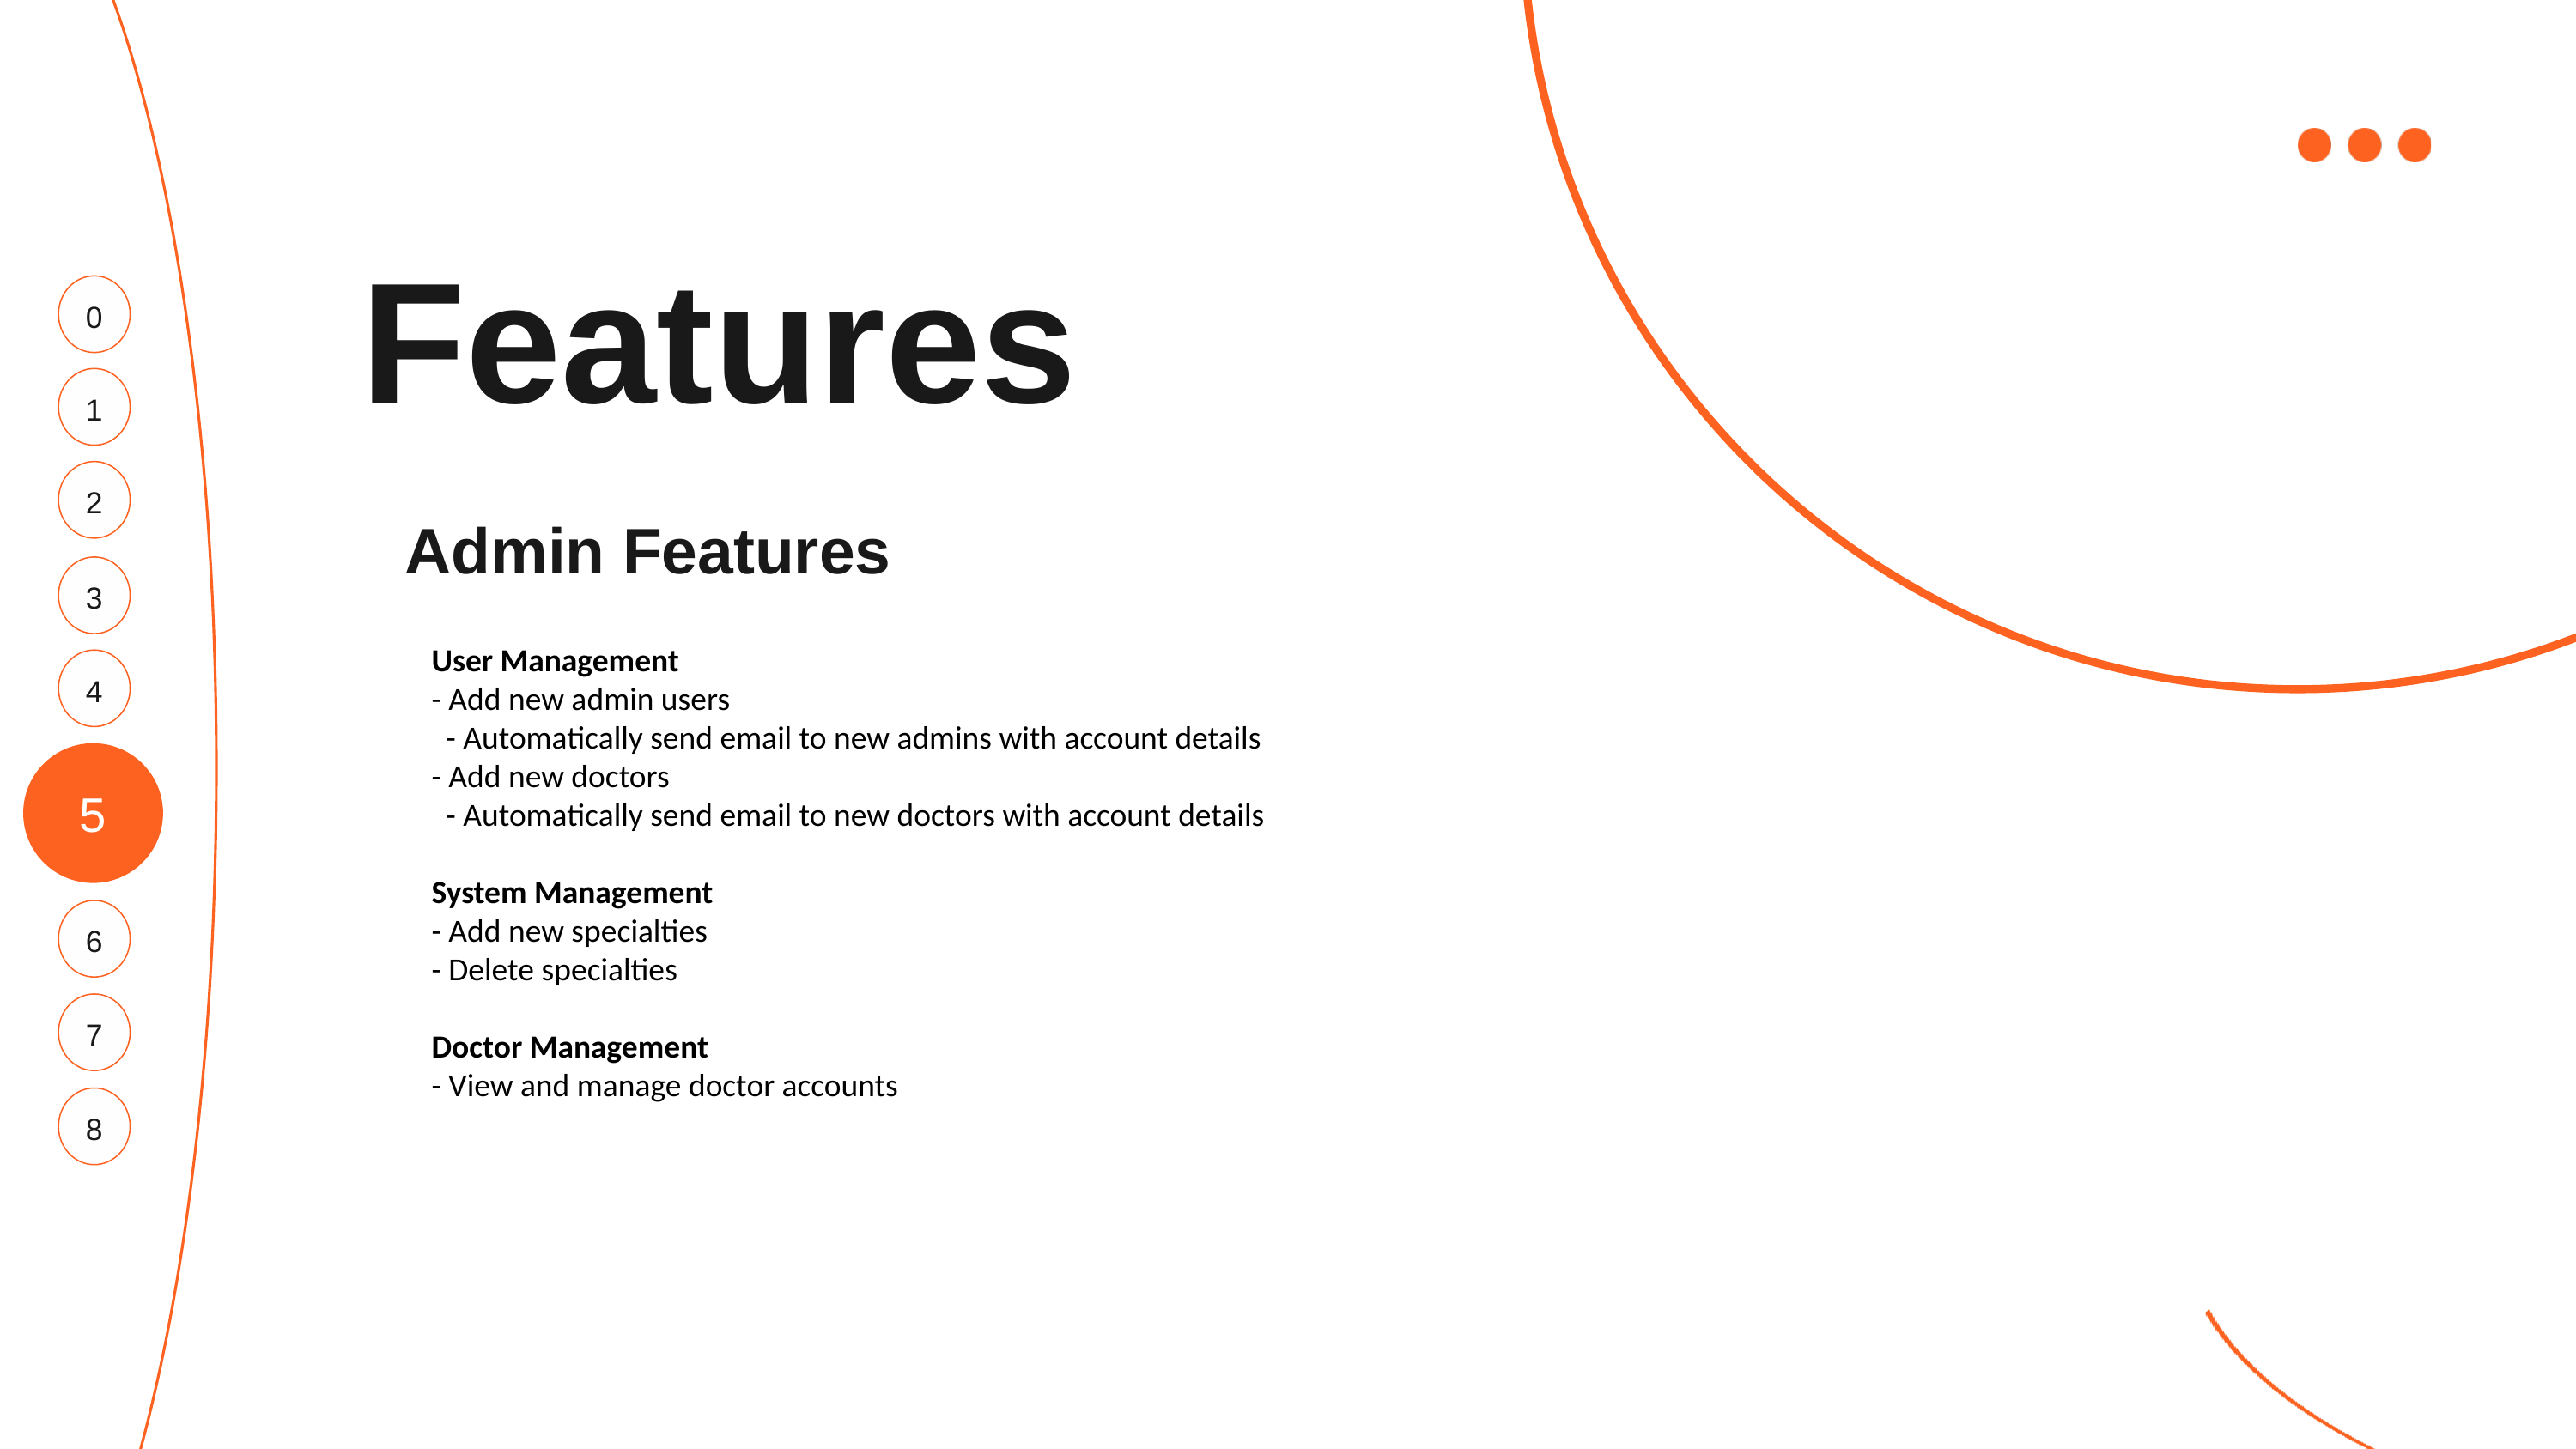

Features

0

1

2
Admin Features

3

User Management
- Add new admin users
  - Automatically send email to new admins with account details
- Add new doctors
  - Automatically send email to new doctors with account details

System Management
- Add new specialties
- Delete specialties

Doctor Management
- View and manage doctor accounts

4

5

6

7

8